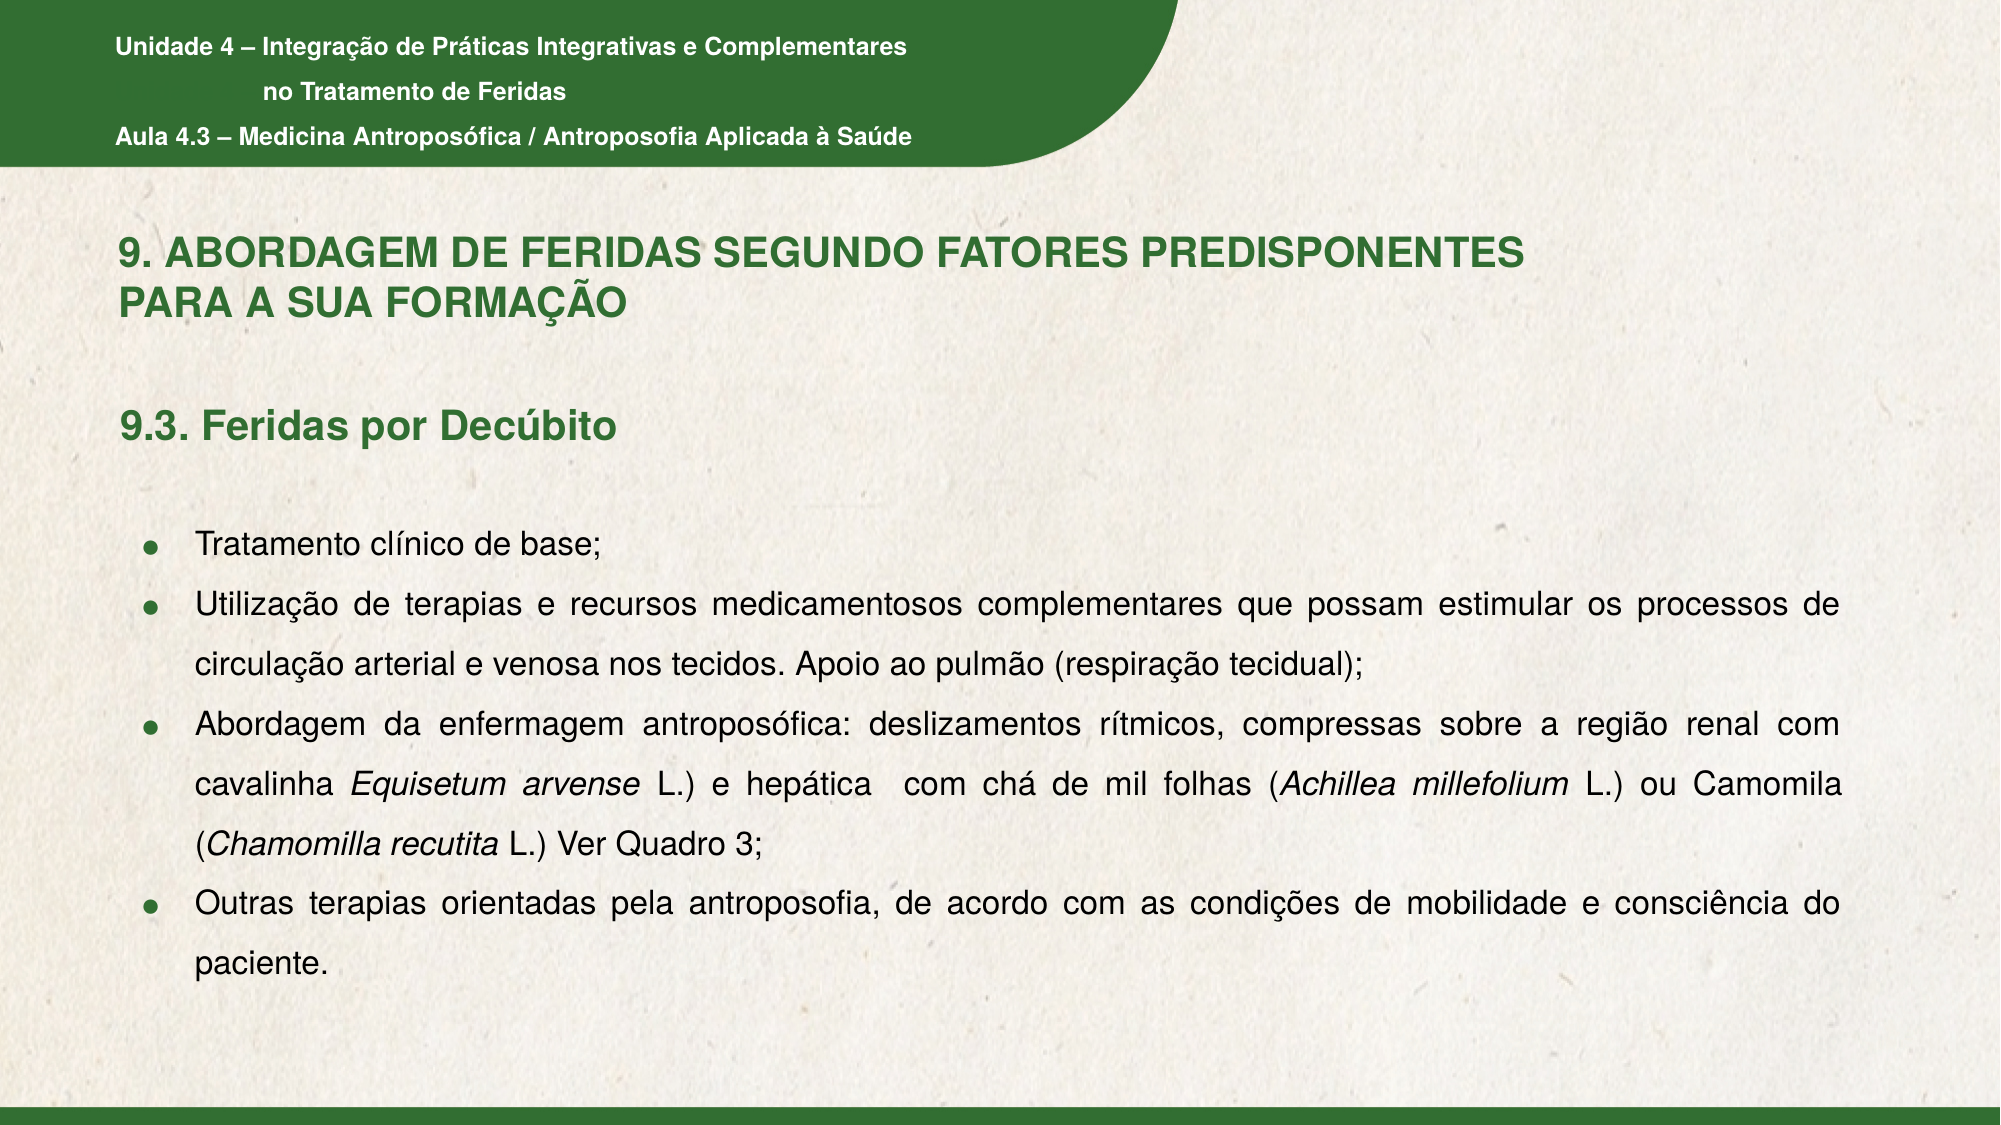

9. ABORDAGEM DE FERIDAS SEGUNDO FATORES PREDISPONENTES
PARA A SUA FORMAÇÃO
9.3. Feridas por Decúbito
Tratamento clínico de base;
Utilização de terapias e recursos medicamentosos complementares que possam estimular os processos de circulação arterial e venosa nos tecidos. Apoio ao pulmão (respiração tecidual);
Abordagem da enfermagem antroposófica: deslizamentos rítmicos, compressas sobre a região renal com cavalinha Equisetum arvense L.) e hepática  com chá de mil folhas (Achillea millefolium L.) ou Camomila (Chamomilla recutita L.) Ver Quadro 3;
Outras terapias orientadas pela antroposofia, de acordo com as condições de mobilidade e consciência do paciente.